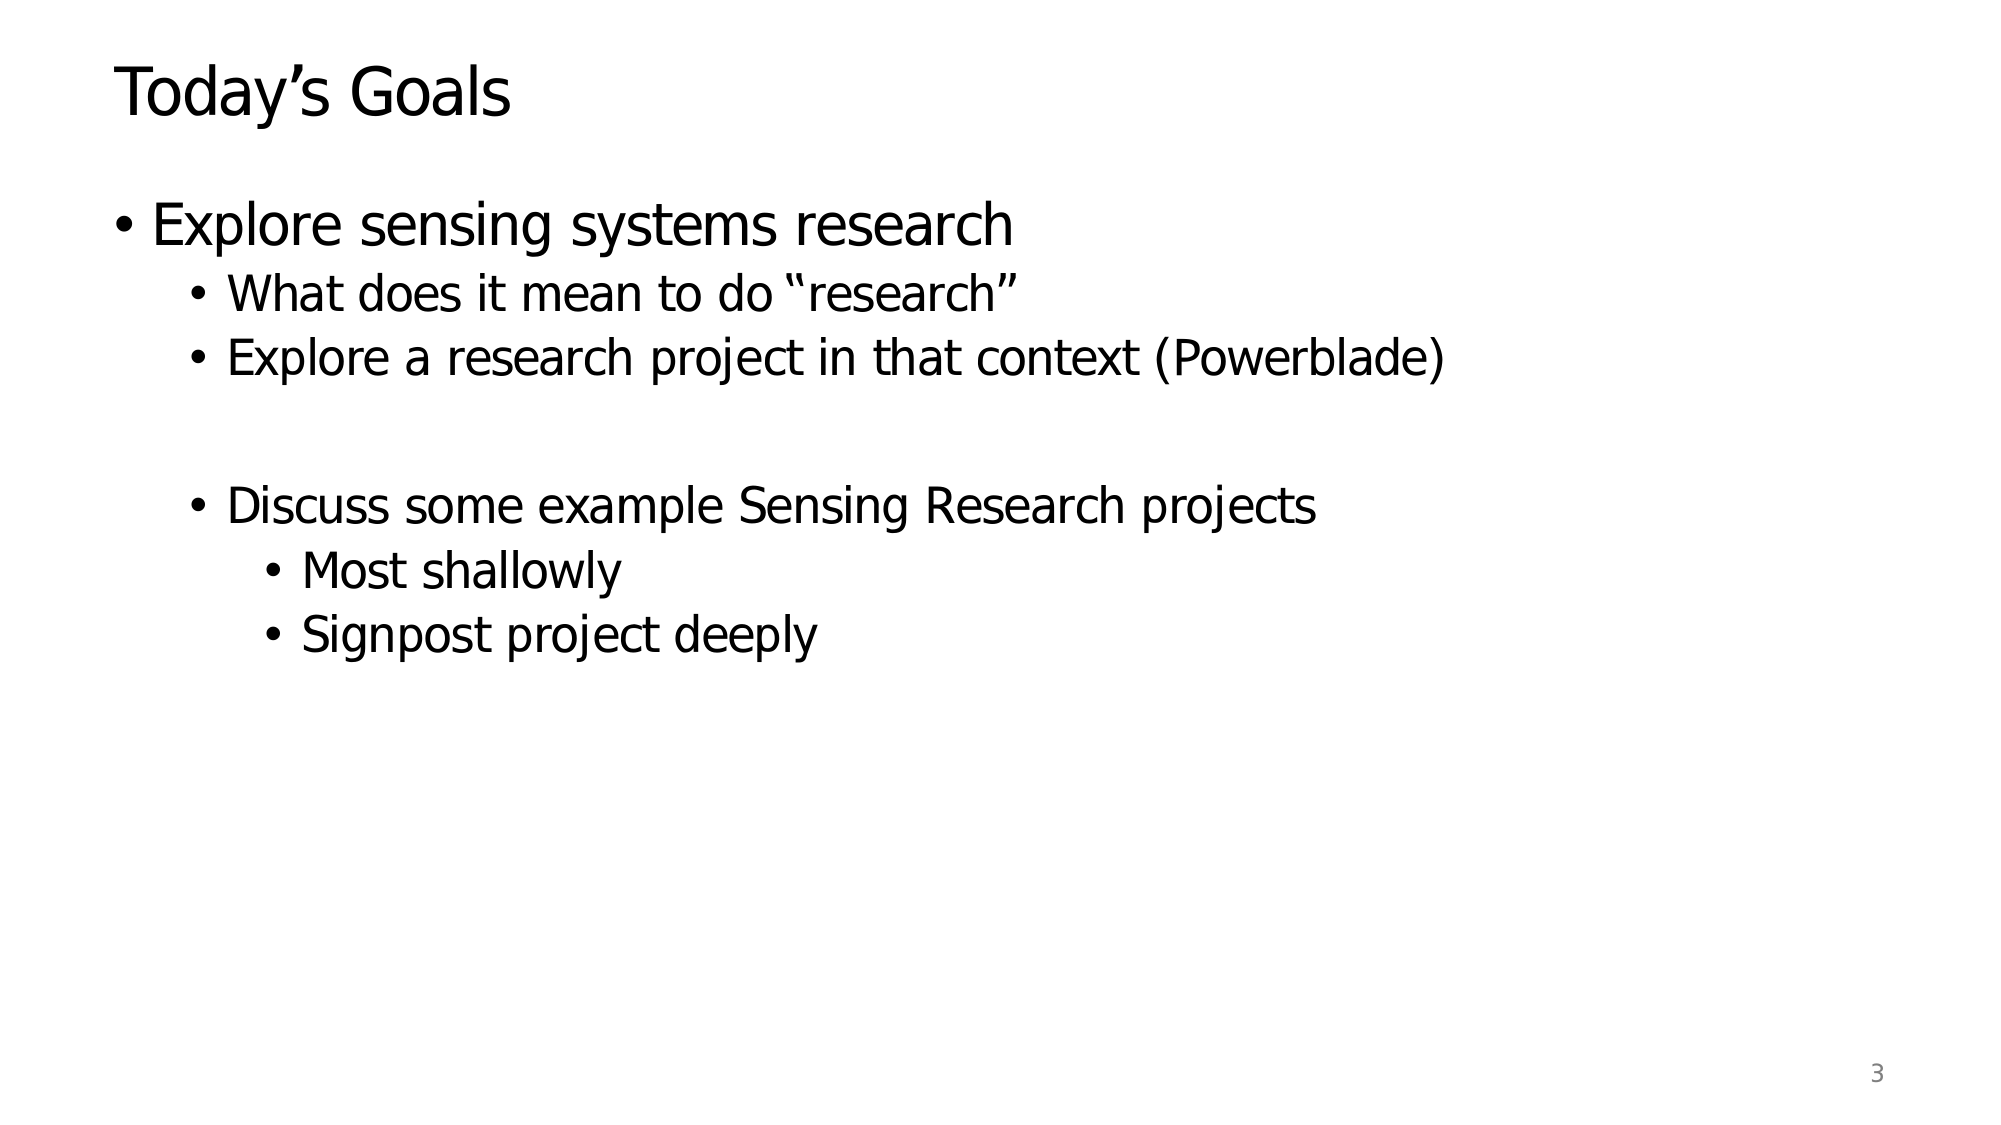

# Today’s Goals
Explore sensing systems research
What does it mean to do “research”
Explore a research project in that context (Powerblade)

Discuss some example Sensing Research projects
Most shallowly
Signpost project deeply
3